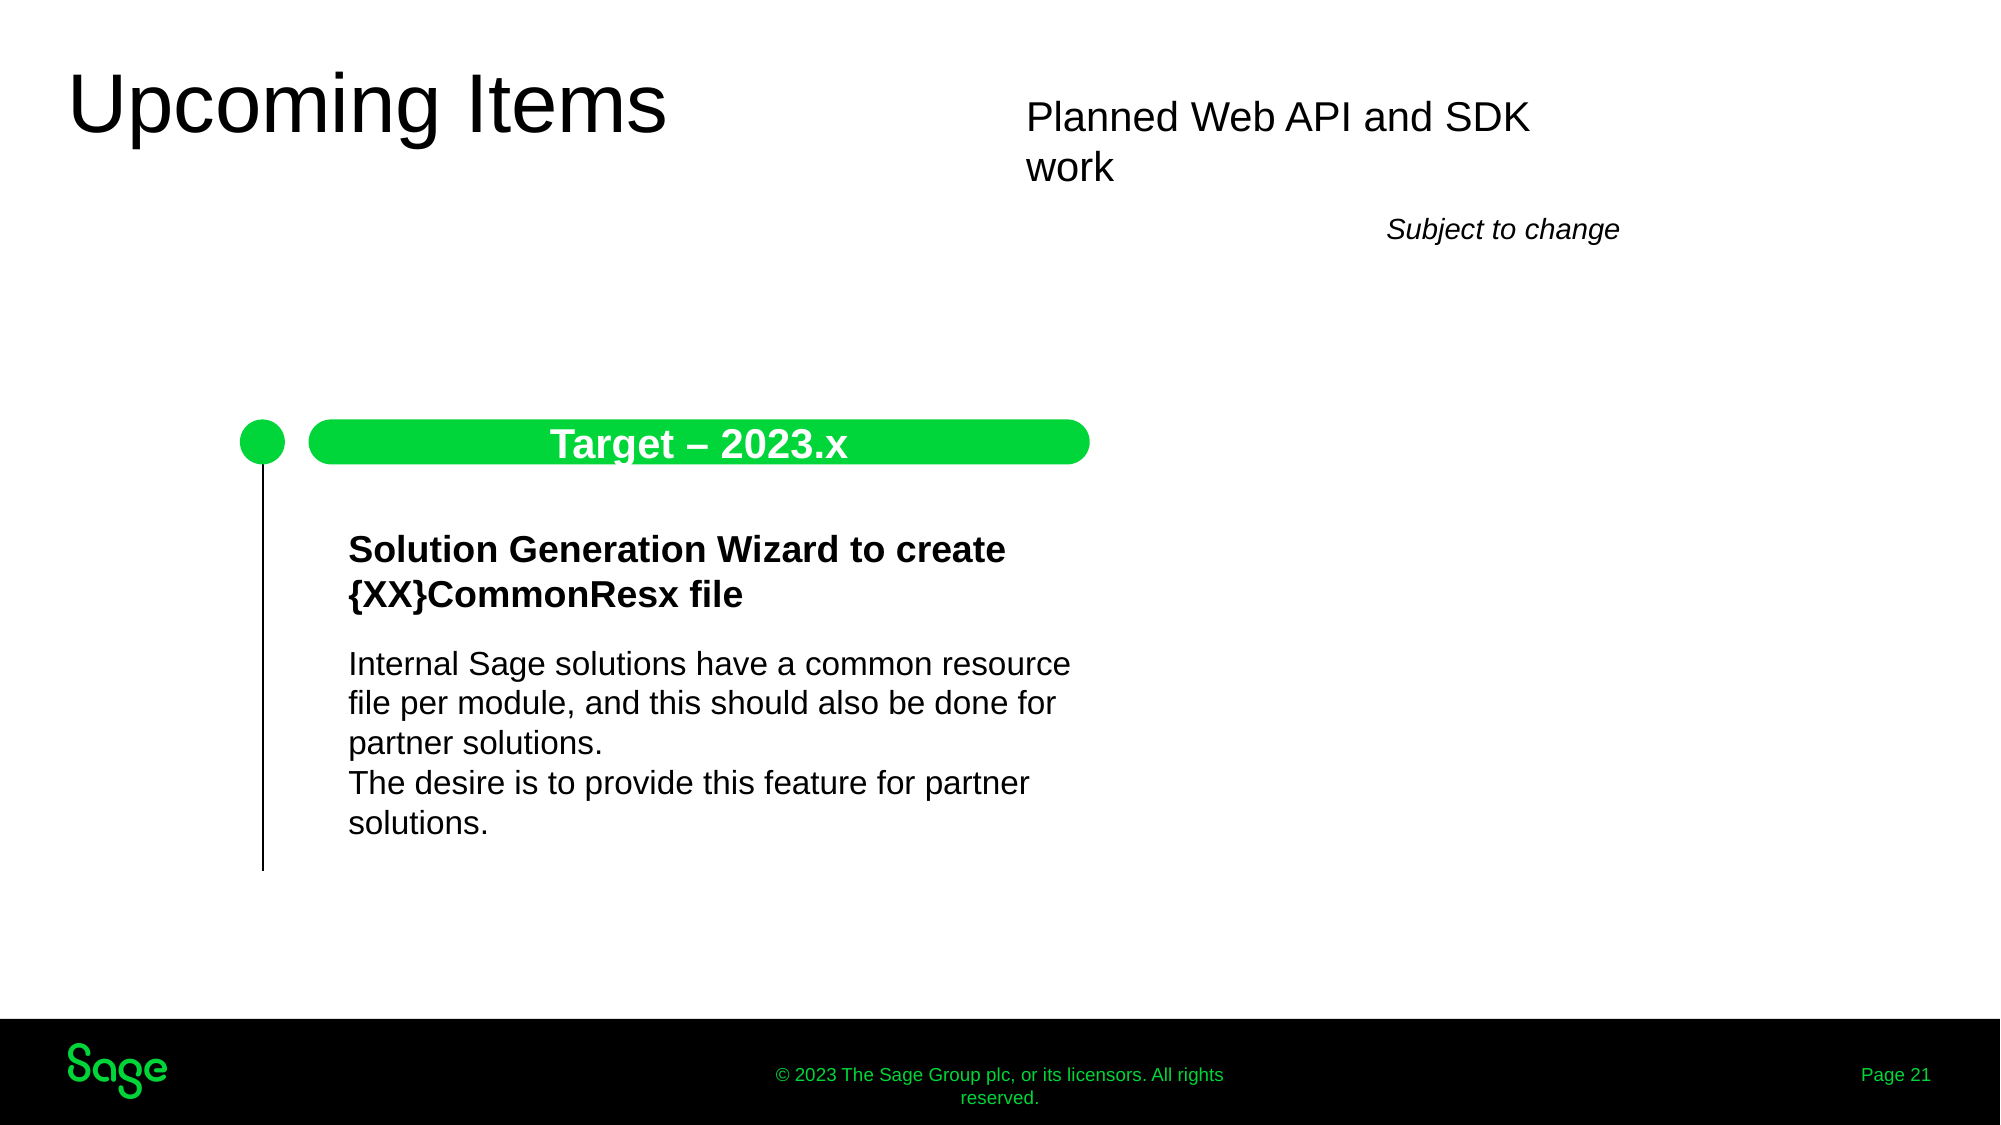

# Upcoming Items
Planned Web API and SDK work
Subject to change

Target – 2023.x
Solution Generation Wizard to create {XX}CommonResx file

Internal Sage solutions have a common resource file per module, and this should also be done for partner solutions.
The desire is to provide this feature for partner solutions.
Page 21